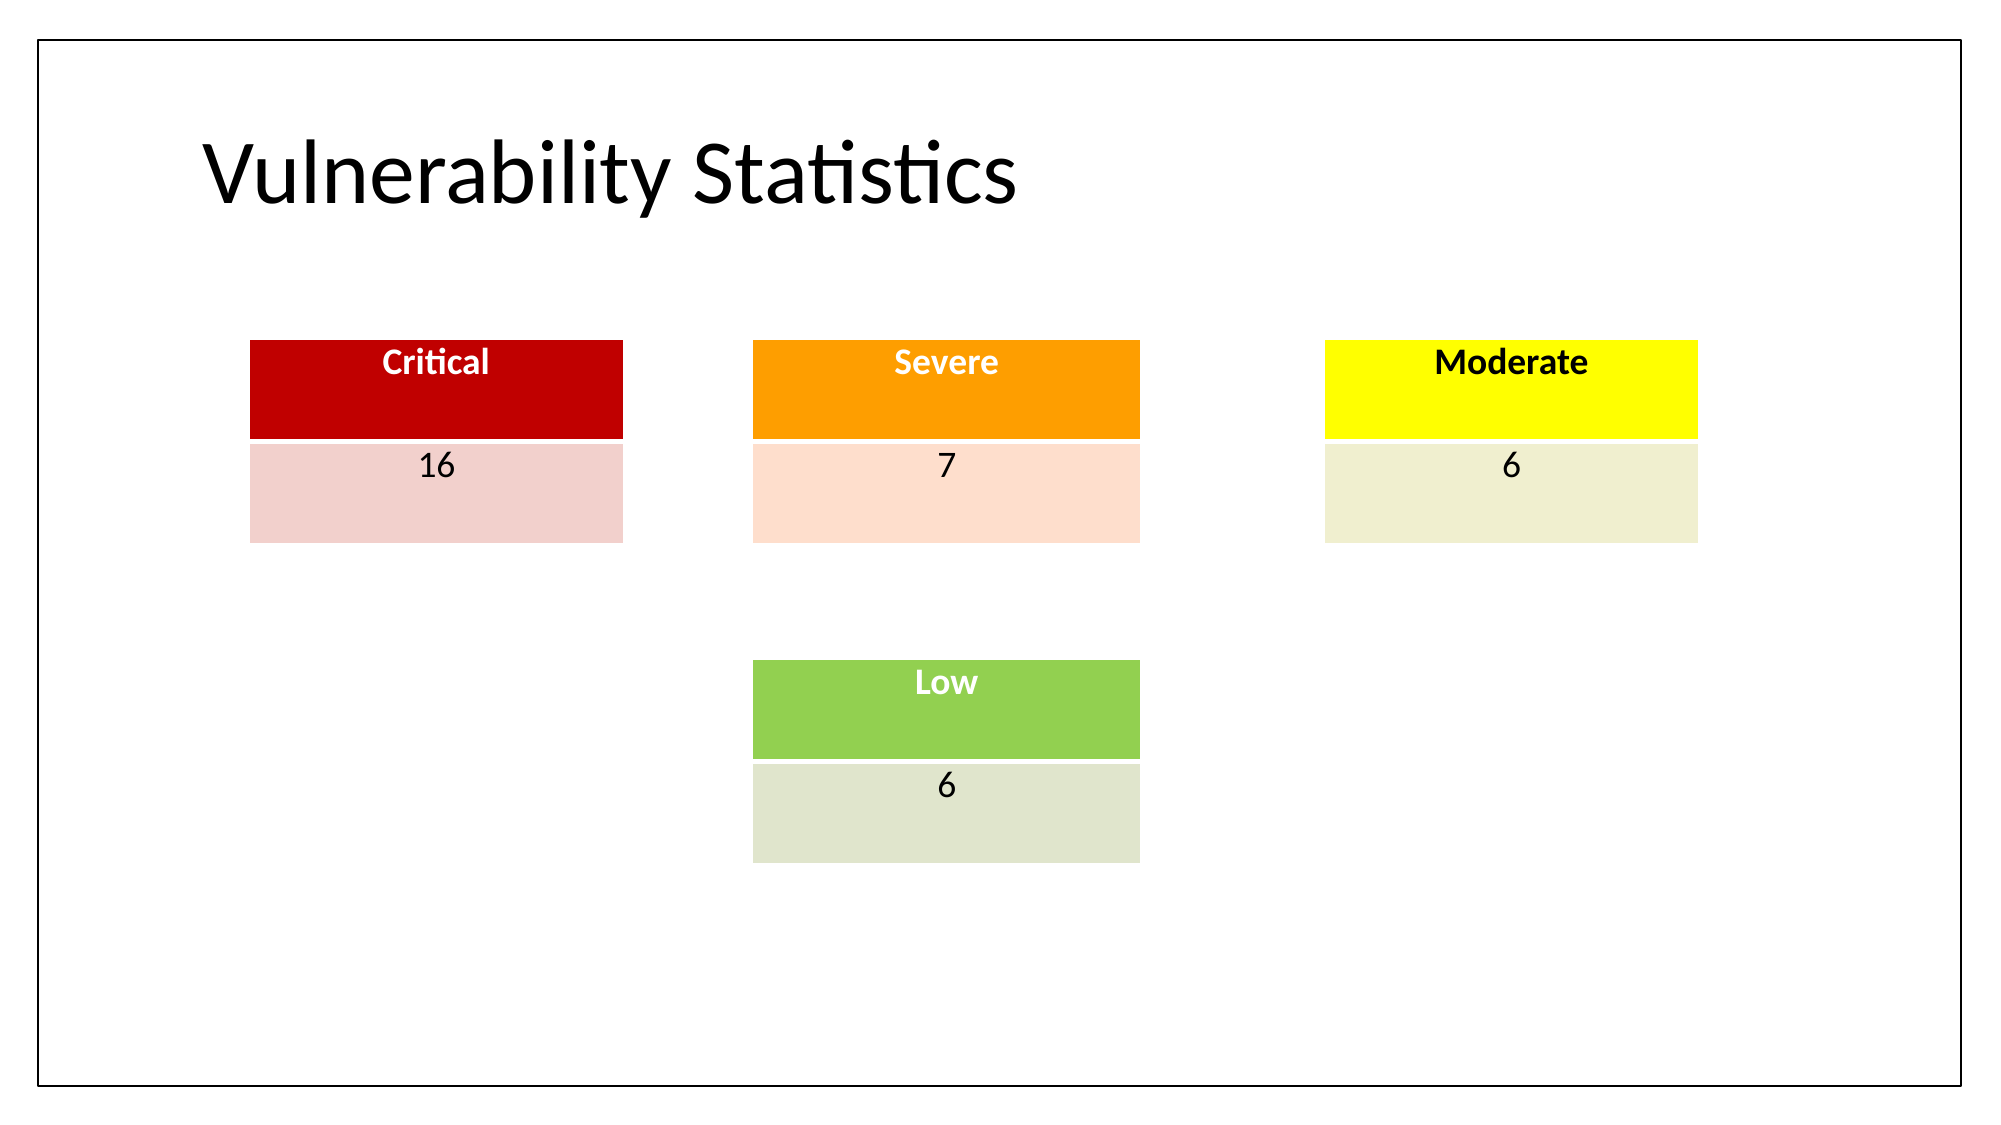

# Vulnerability Statistics

| Moderate |
| --- |
| 6 |
| Critical |
| --- |
| 16 |
| Severe |
| --- |
| 7 |
| Low |
| --- |
| 6 |